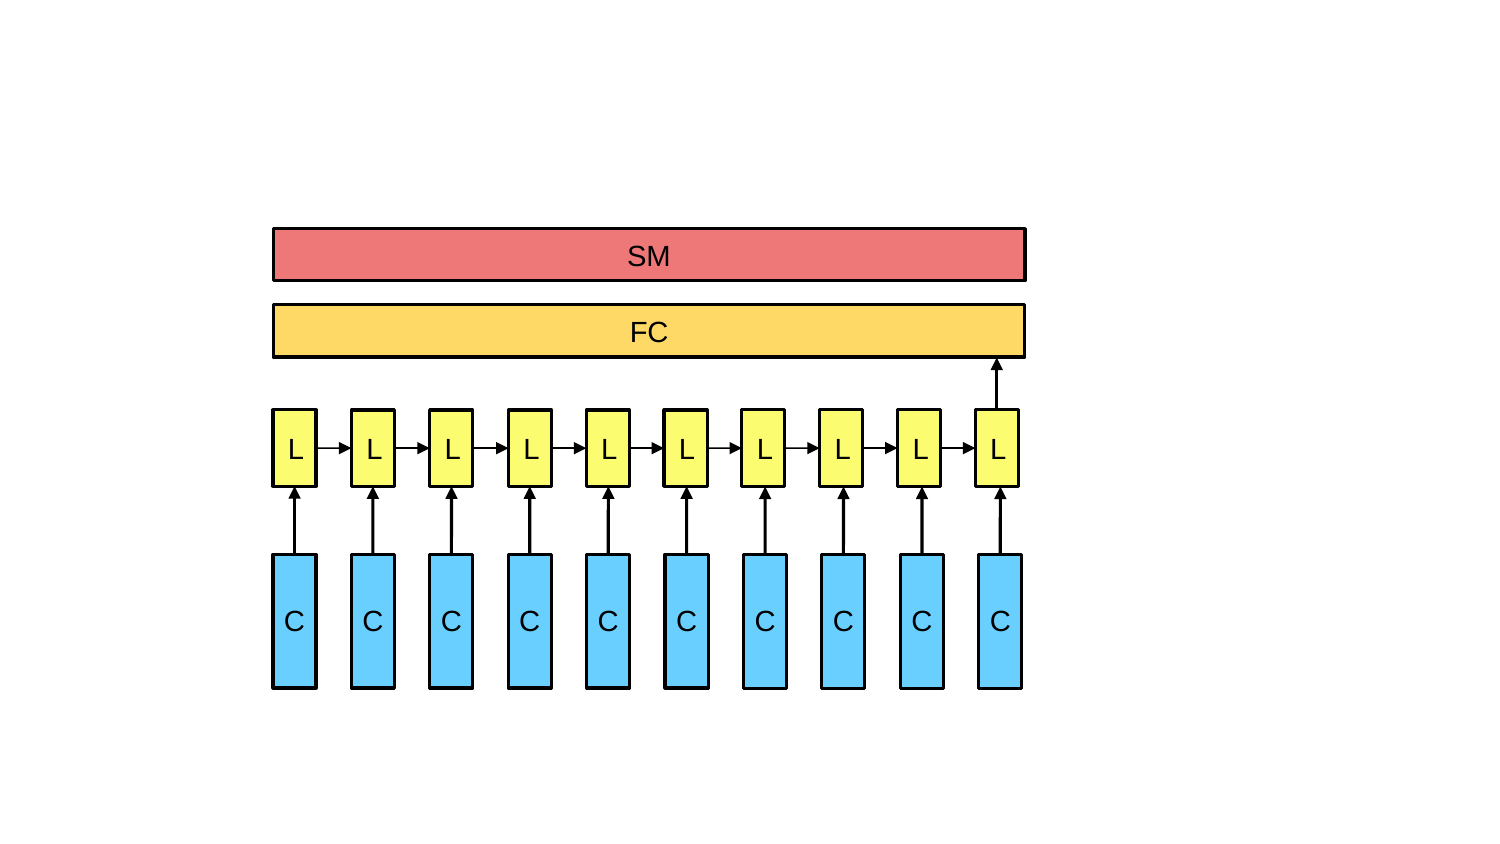

SM
FC
L
L
L
L
L
L
L
L
L
L

C
C
C
C
C
C
C
C
C
C